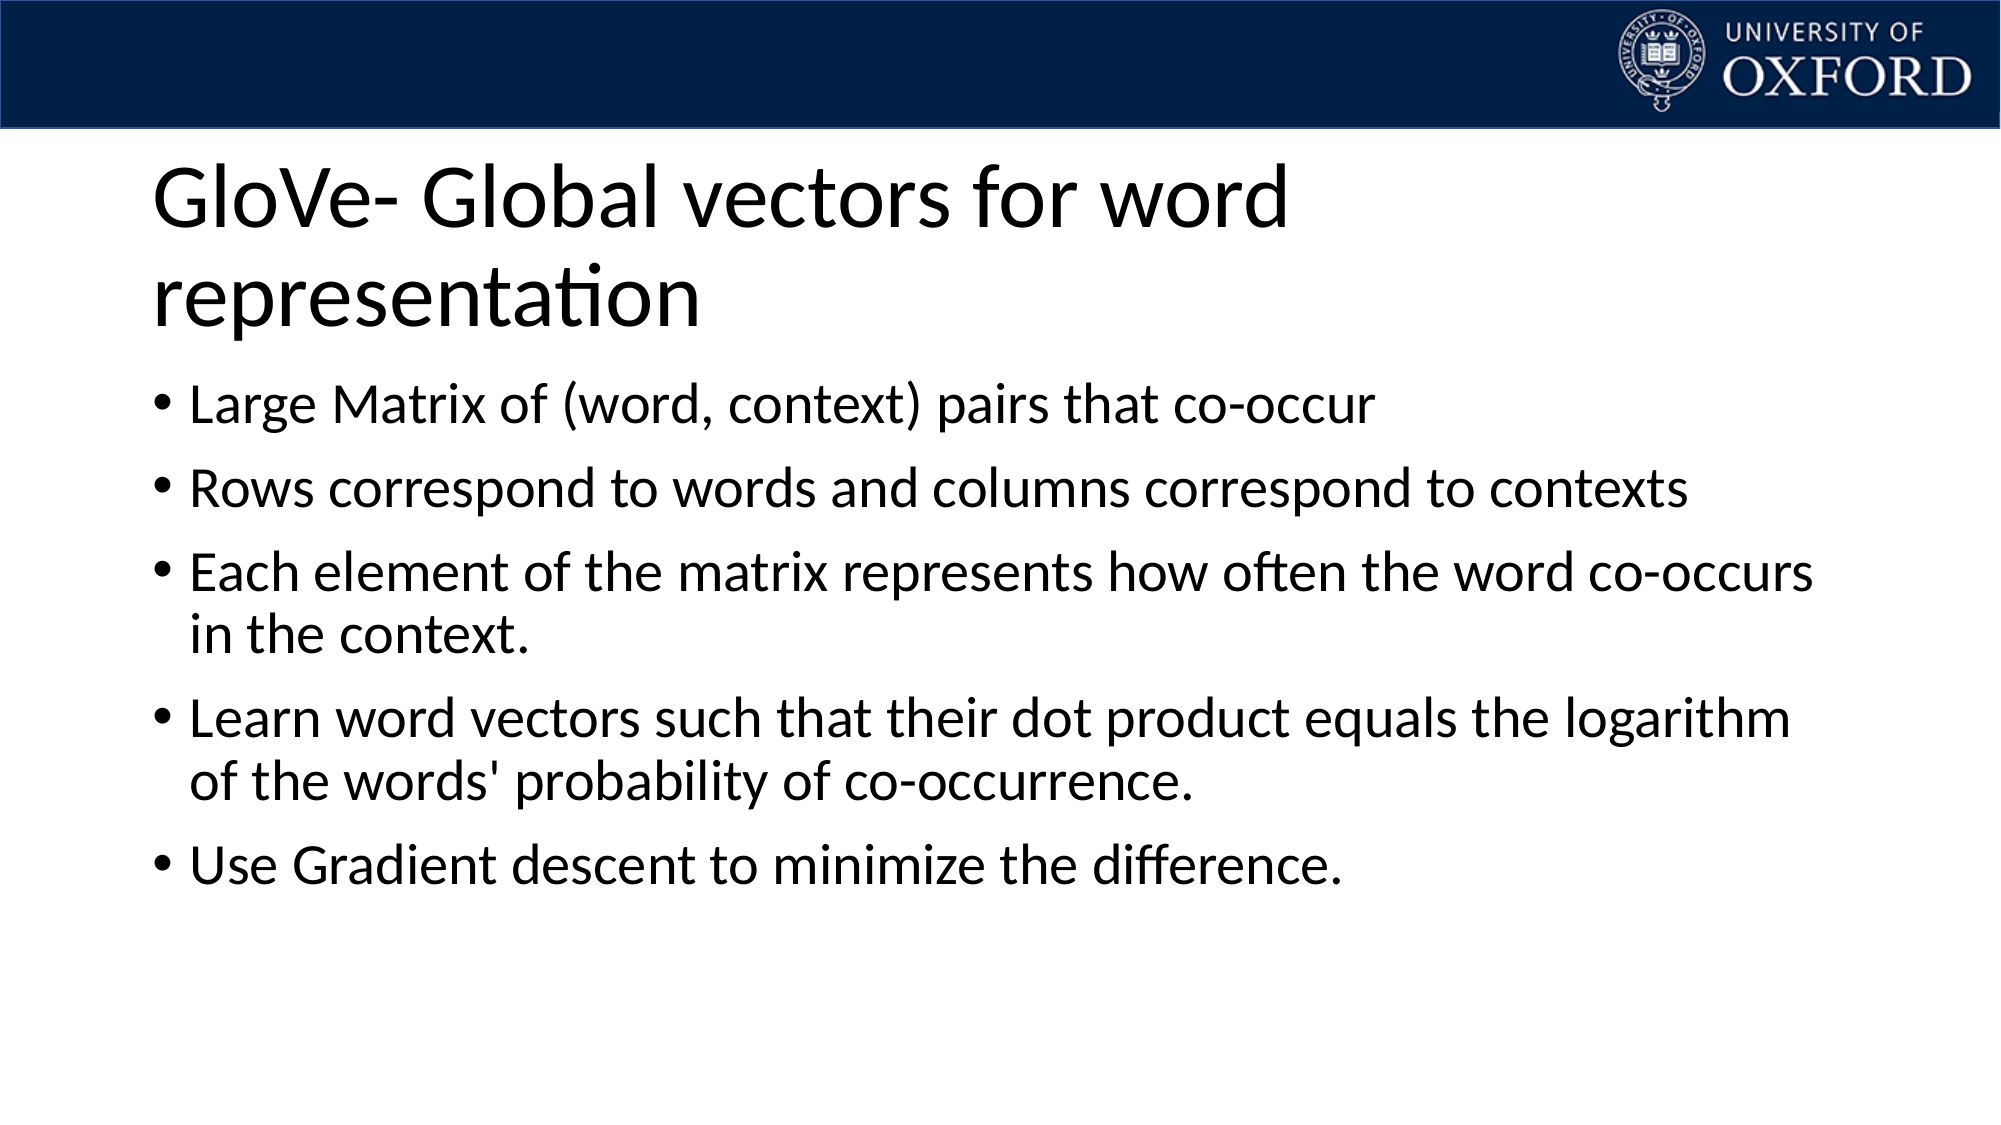

# GloVe- Global vectors for word representation
Large Matrix of (word, context) pairs that co-occur
Rows correspond to words and columns correspond to contexts
Each element of the matrix represents how often the word co-occurs in the context.
Learn word vectors such that their dot product equals the logarithm of the words' probability of co-occurrence.
Use Gradient descent to minimize the difference.